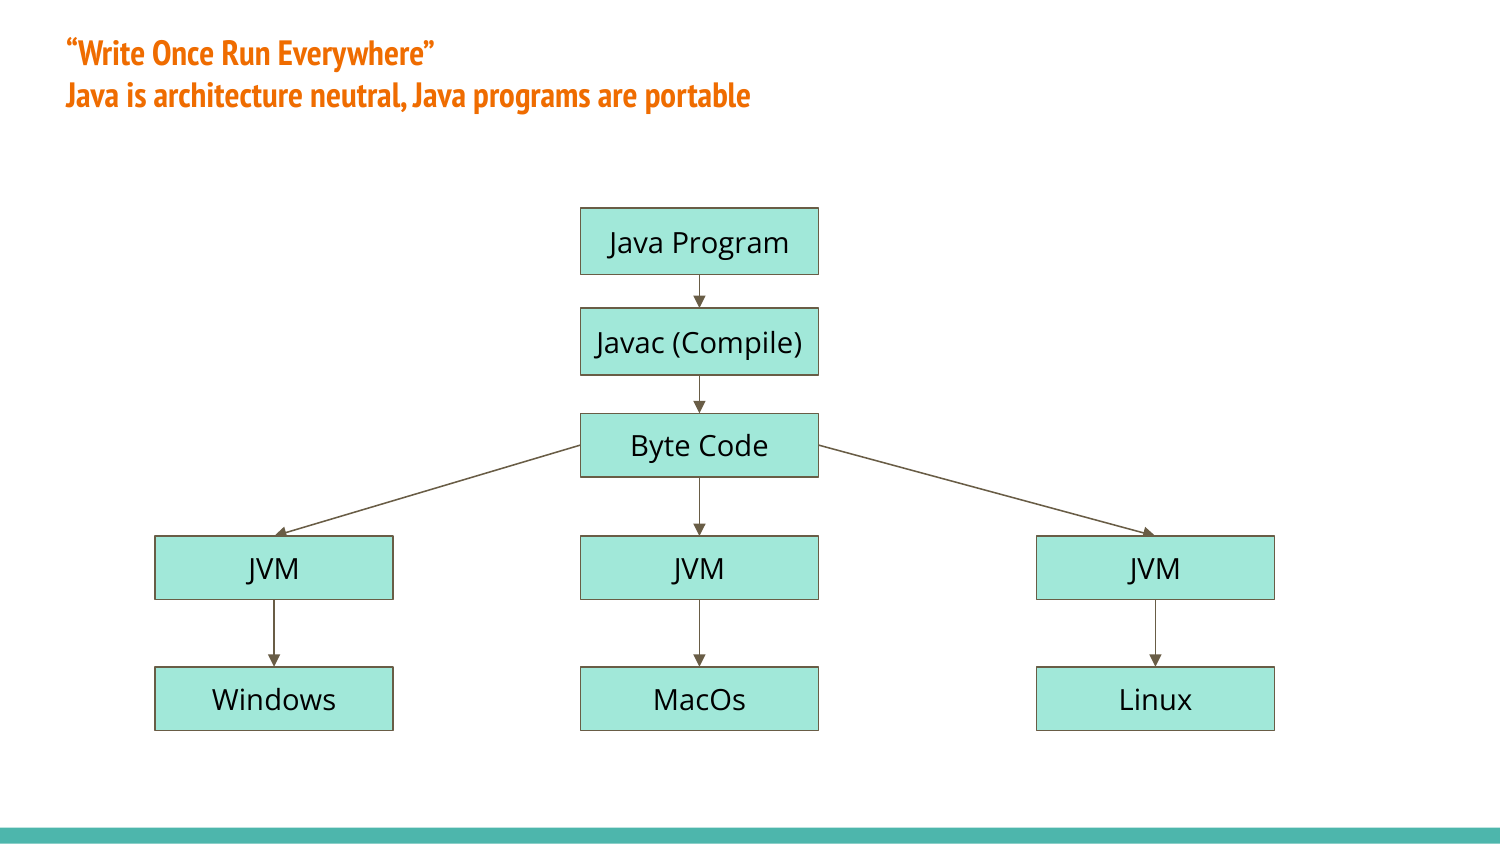

# “Write Once Run Everywhere”
Java is architecture neutral, Java programs are portable

Java Program
Javac (Compile)
Byte Code
JVM
JVM
JVM
Windows
MacOs
Linux